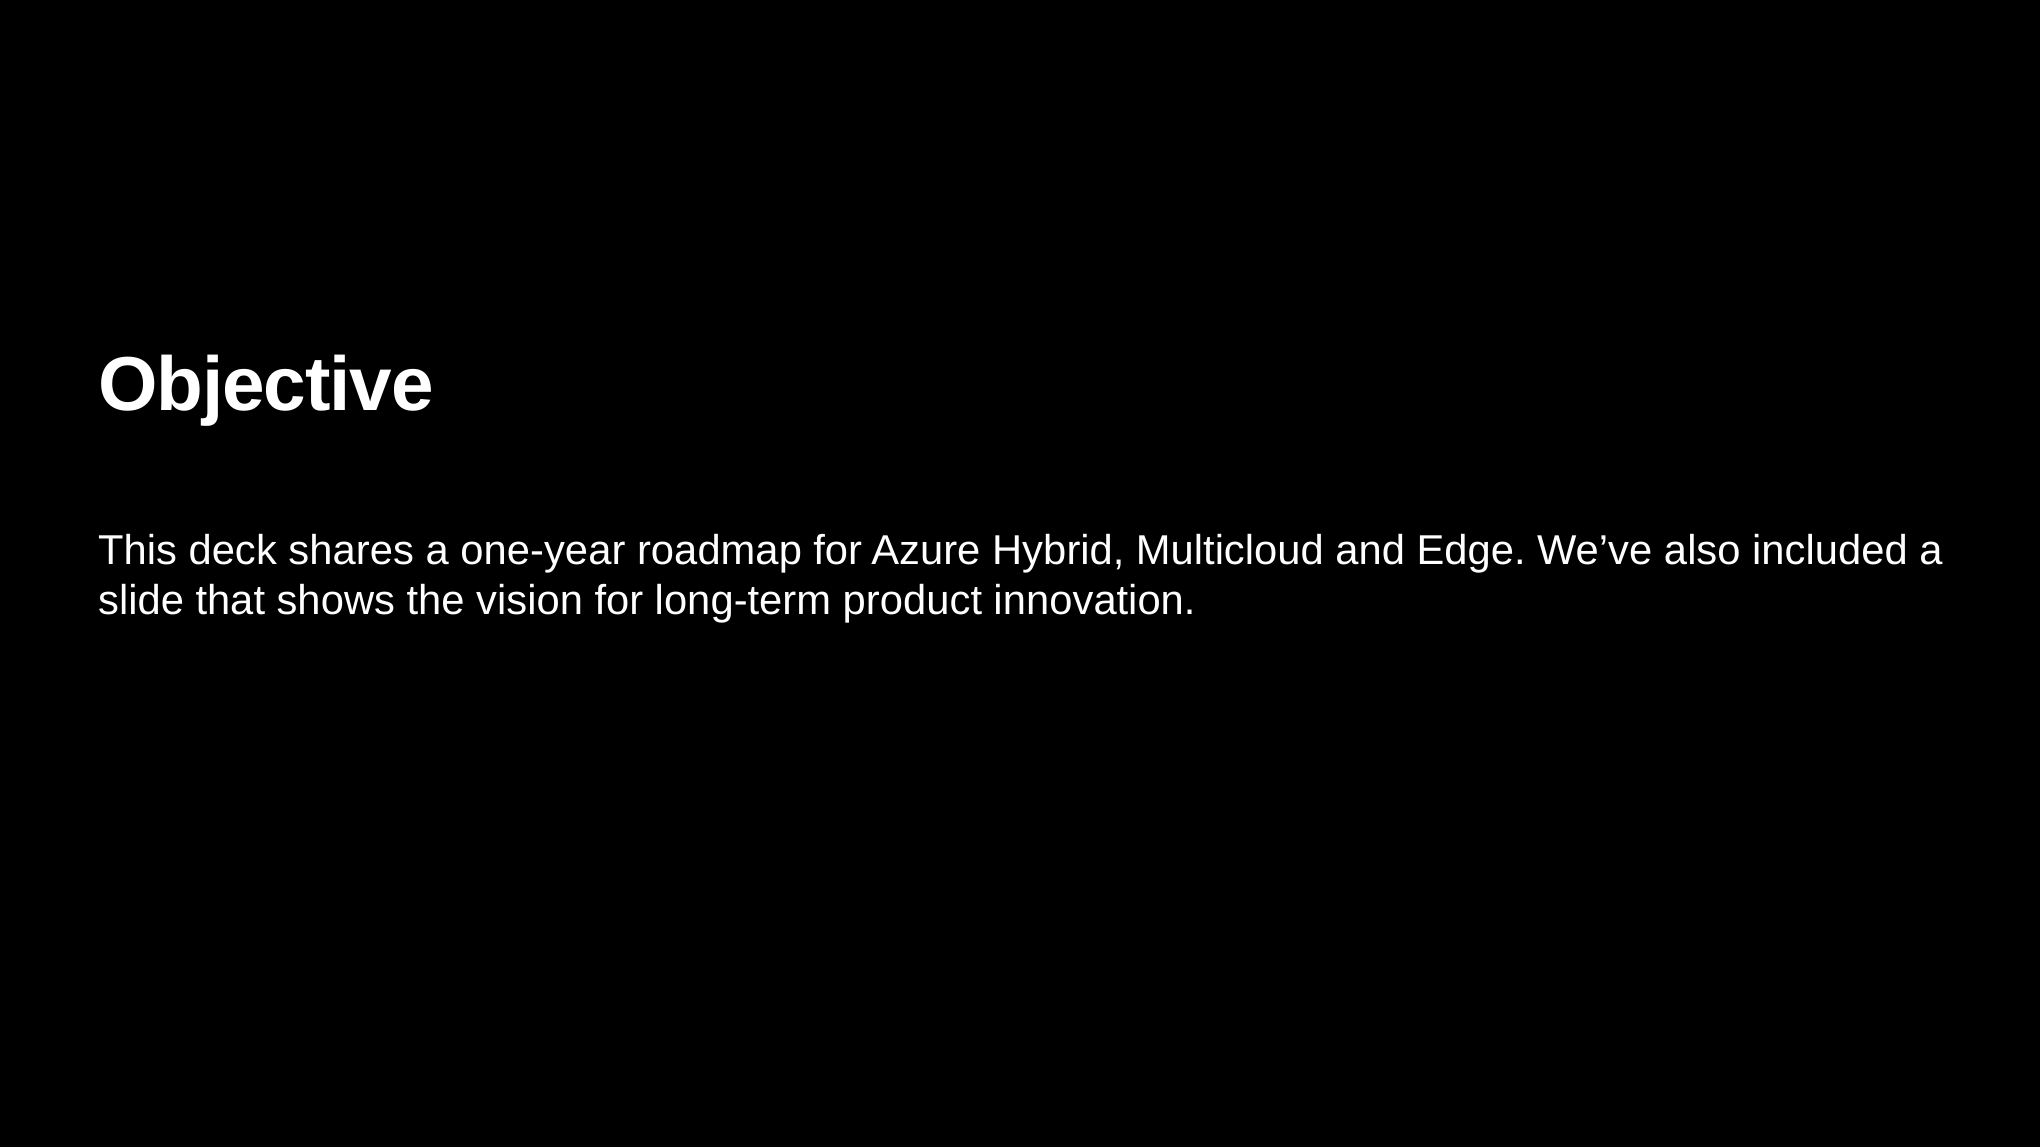

# Objective
This deck shares a one-year roadmap for Azure Hybrid, Multicloud and Edge. We’ve also included a slide that shows the vision for long-term product innovation.